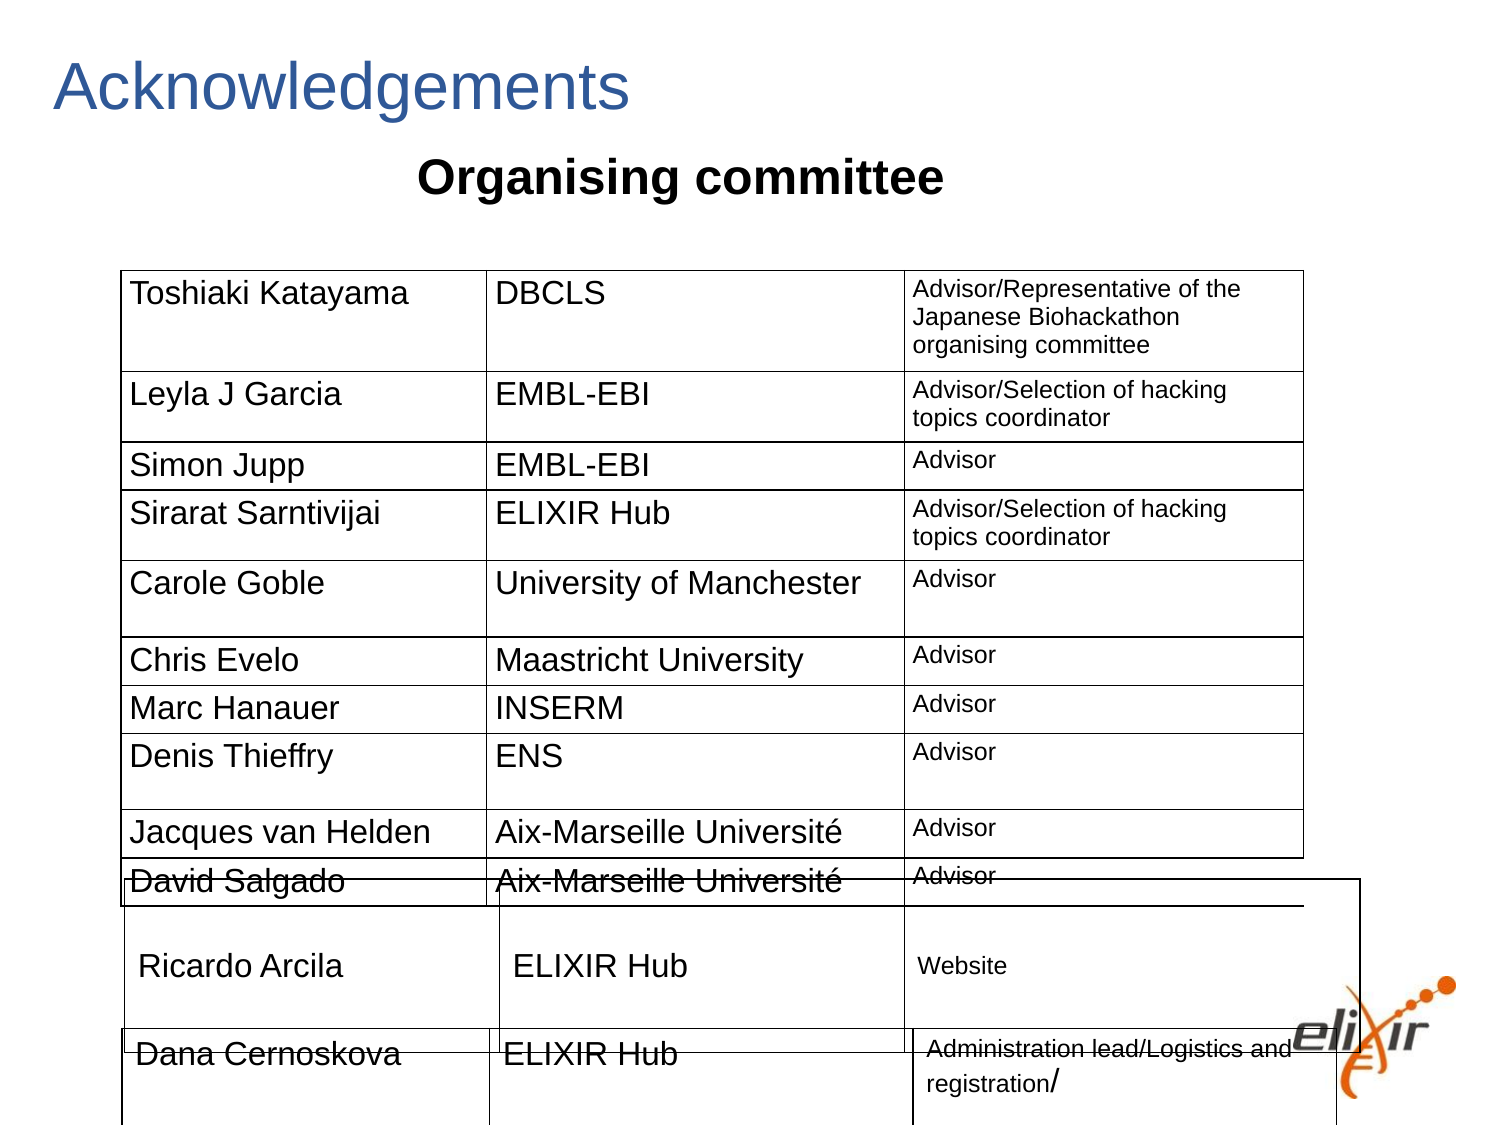

# Acknowledgements
Organising committee
| Toshiaki Katayama | DBCLS | Advisor/Representative of the Japanese Biohackathon organising committee |
| --- | --- | --- |
| Leyla J Garcia | EMBL-EBI | Advisor/Selection of hacking topics coordinator |
| Simon Jupp | EMBL-EBI | Advisor |
| Sirarat Sarntivijai | ELIXIR Hub | Advisor/Selection of hacking topics coordinator |
| Carole Goble | University of Manchester | Advisor |
| Chris Evelo | Maastricht University | Advisor |
| Marc Hanauer | INSERM | Advisor |
| Denis Thieffry | ENS | Advisor |
| Jacques van Helden | Aix-Marseille Université | Advisor |
| David Salgado | Aix-Marseille Université | Advisor |
| Ricardo Arcila | ELIXIR Hub | Website |
| --- | --- | --- |
| Dana Cernoskova | ELIXIR Hub | Administration lead/Logistics and registration/ |
| --- | --- | --- |
18